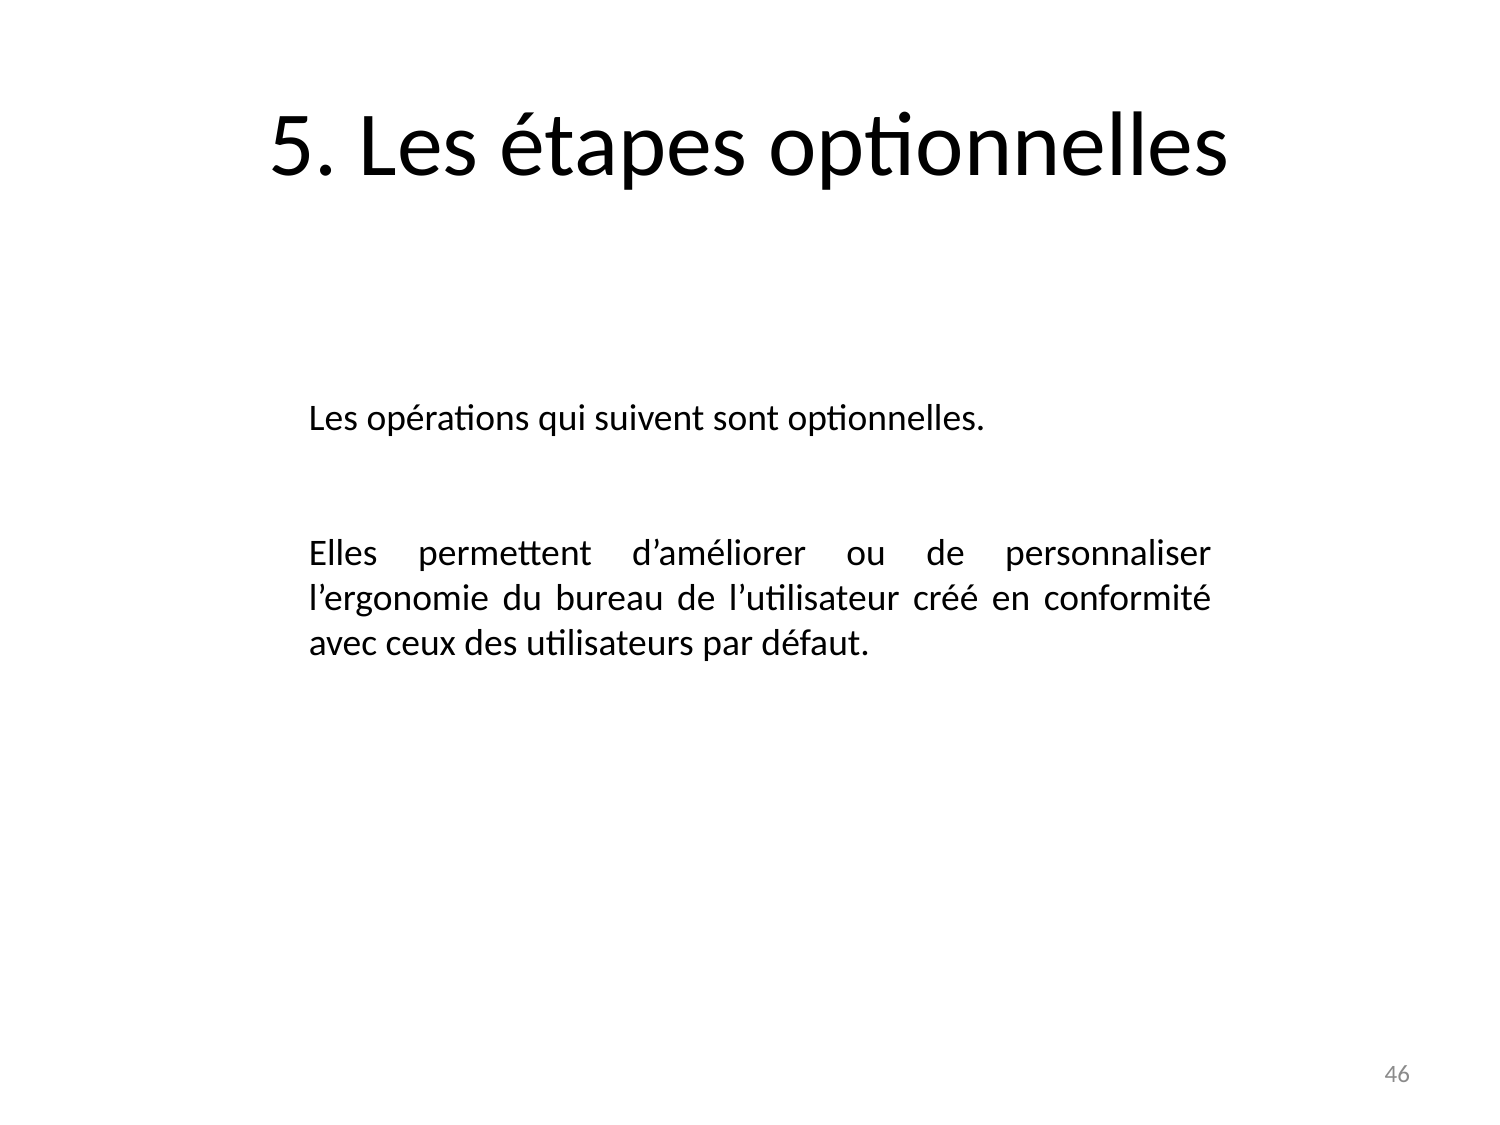

5. Les étapes optionnelles
Les opérations qui suivent sont optionnelles.

Elles permettent d’améliorer ou de personnaliser l’ergonomie du bureau de l’utilisateur créé en conformité avec ceux des utilisateurs par défaut.

46